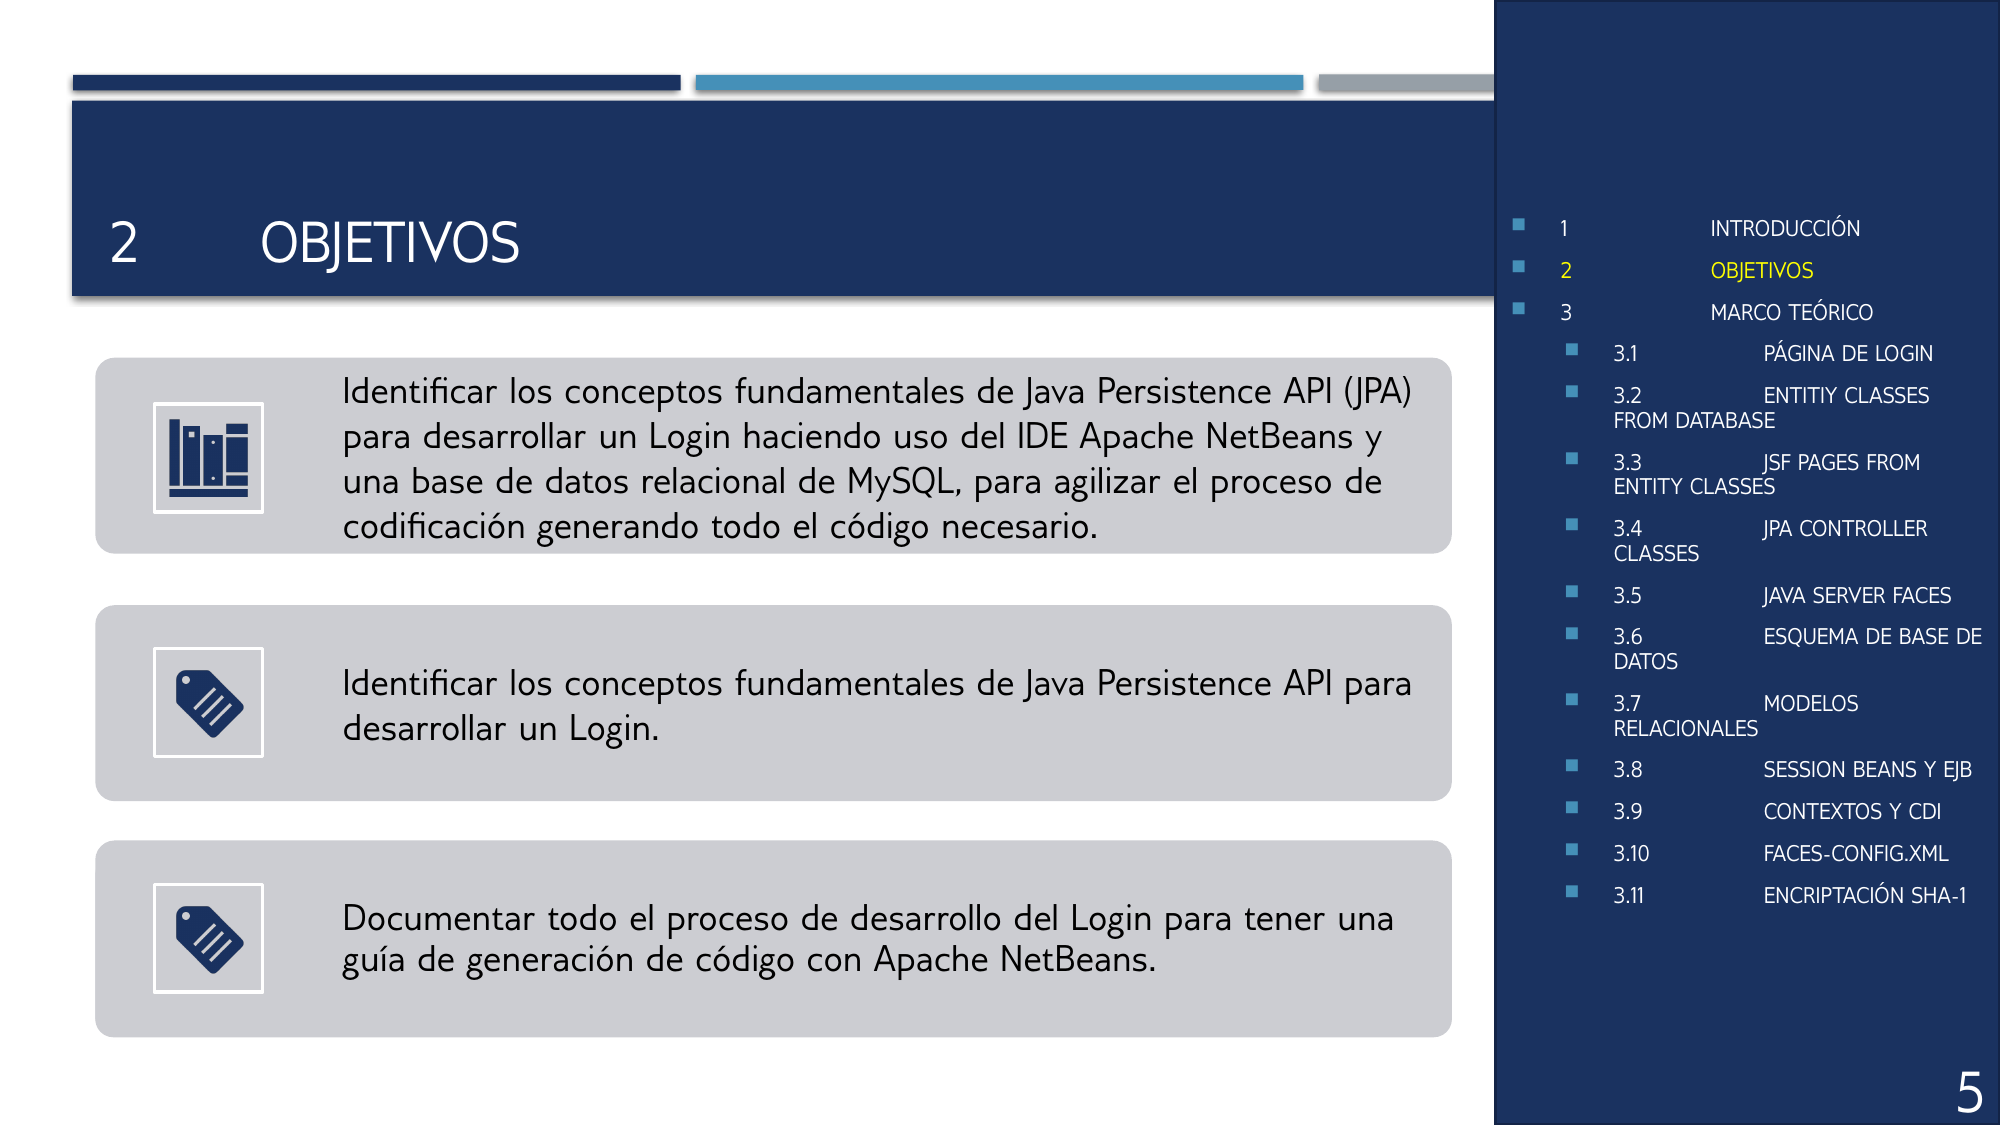

1	INTRODUCCIÓN
2	OBJETIVOS
3	MARCO TEÓRICO
3.1	PÁGINA DE LOGIN
3.2	ENTITIY CLASSES FROM DATABASE
3.3	JSF PAGES FROM ENTITY CLASSES
3.4	JPA CONTROLLER CLASSES
3.5	JAVA SERVER FACES
3.6	ESQUEMA DE BASE DE DATOS
3.7	MODELOS RELACIONALES
3.8	SESSION BEANS Y EJB
3.9	CONTEXTOS Y CDI
3.10	FACES-CONFIG.XML
3.11	ENCRIPTACIÓN SHA-1
# 2	OBJETIVOS
Identificar los conceptos fundamentales de Java Persistence API (JPA) para desarrollar un Login haciendo uso del IDE Apache NetBeans y una base de datos relacional de MySQL, para agilizar el proceso de codificación generando todo el código necesario.
Identificar los conceptos fundamentales de Java Persistence API para desarrollar un Login.
Documentar todo el proceso de desarrollo del Login para tener una guía de generación de código con Apache NetBeans.

5
5
5
3